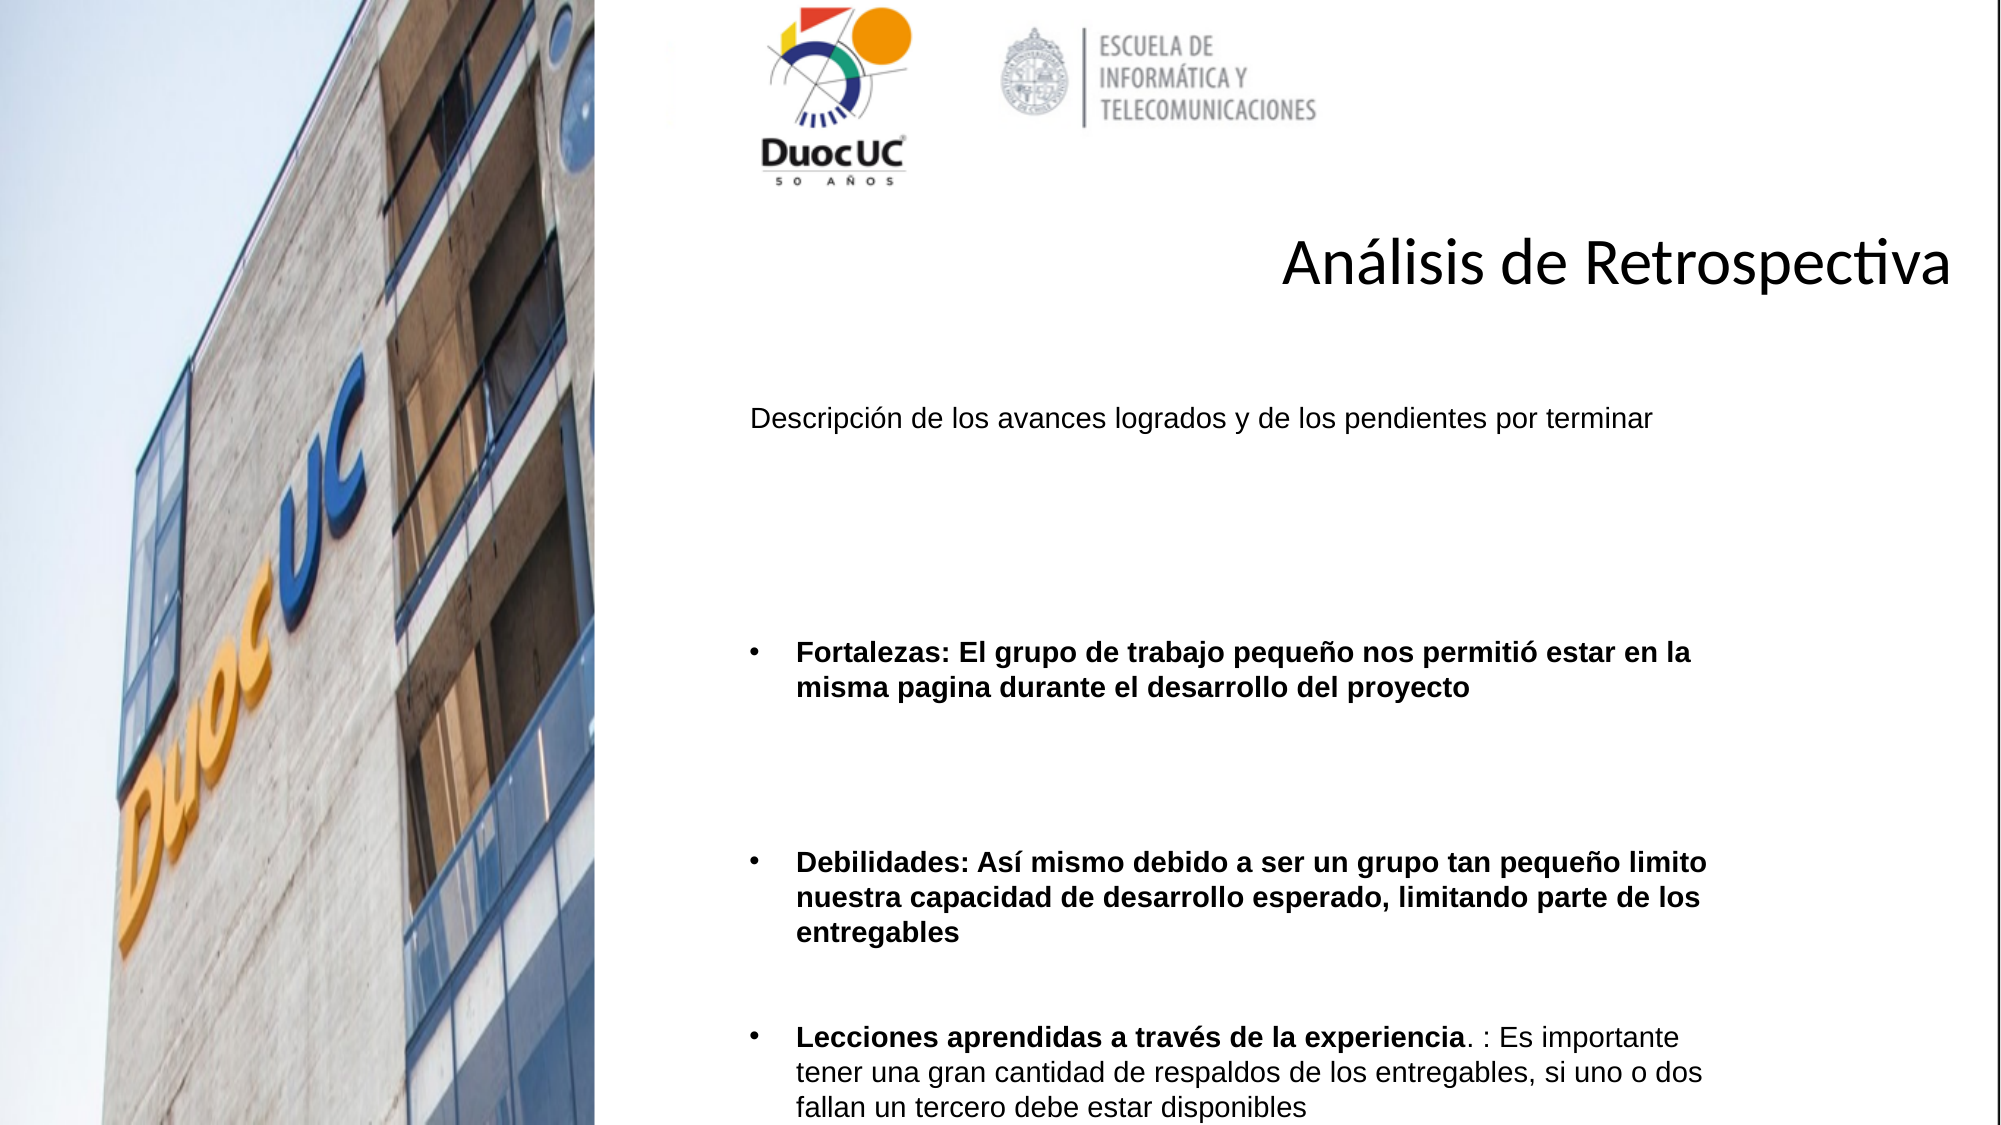

# Análisis de Retrospectiva
Descripción de los avances logrados y de los pendientes por terminar
Fortalezas: El grupo de trabajo pequeño nos permitió estar en la misma pagina durante el desarrollo del proyecto

Debilidades: Así mismo debido a ser un grupo tan pequeño limito nuestra capacidad de desarrollo esperado, limitando parte de los entregables

Lecciones aprendidas a través de la experiencia. : Es importante tener una gran cantidad de respaldos de los entregables, si uno o dos fallan un tercero debe estar disponibles